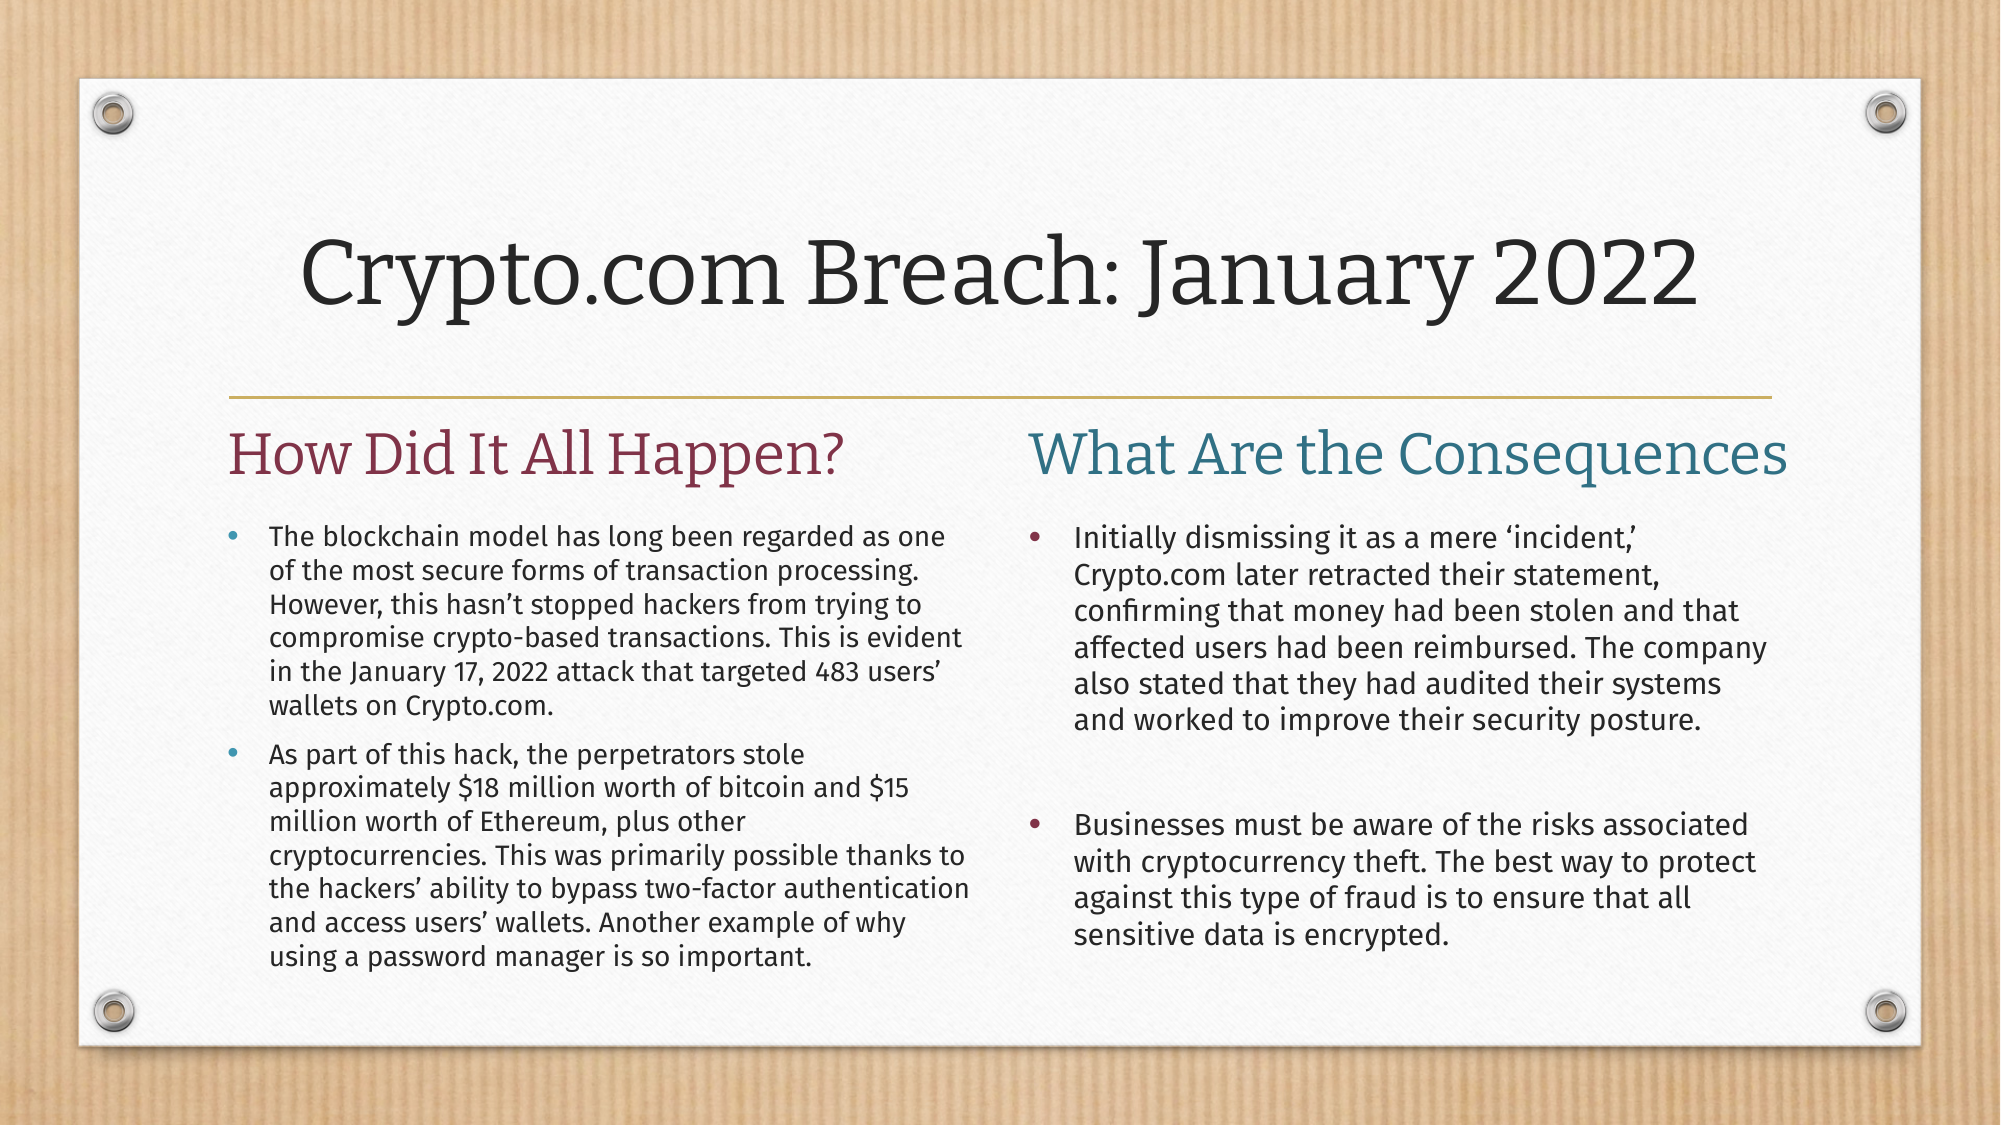

# Crypto.com Breach: January 2022
How Did It All Happen?
What Are the Consequences
The blockchain model has long been regarded as one of the most secure forms of transaction processing. However, this hasn’t stopped hackers from trying to compromise crypto-based transactions. This is evident in the January 17, 2022 attack that targeted 483 users’ wallets on Crypto.com.
As part of this hack, the perpetrators stole approximately $18 million worth of bitcoin and $15 million worth of Ethereum, plus other cryptocurrencies. This was primarily possible thanks to the hackers’ ability to bypass two-factor authentication and access users’ wallets. Another example of why using a password manager is so important.
Initially dismissing it as a mere ‘incident,’ Crypto.com later retracted their statement, confirming that money had been stolen and that affected users had been reimbursed. The company also stated that they had audited their systems and worked to improve their security posture.

Businesses must be aware of the risks associated with cryptocurrency theft. The best way to protect against this type of fraud is to ensure that all sensitive data is encrypted.